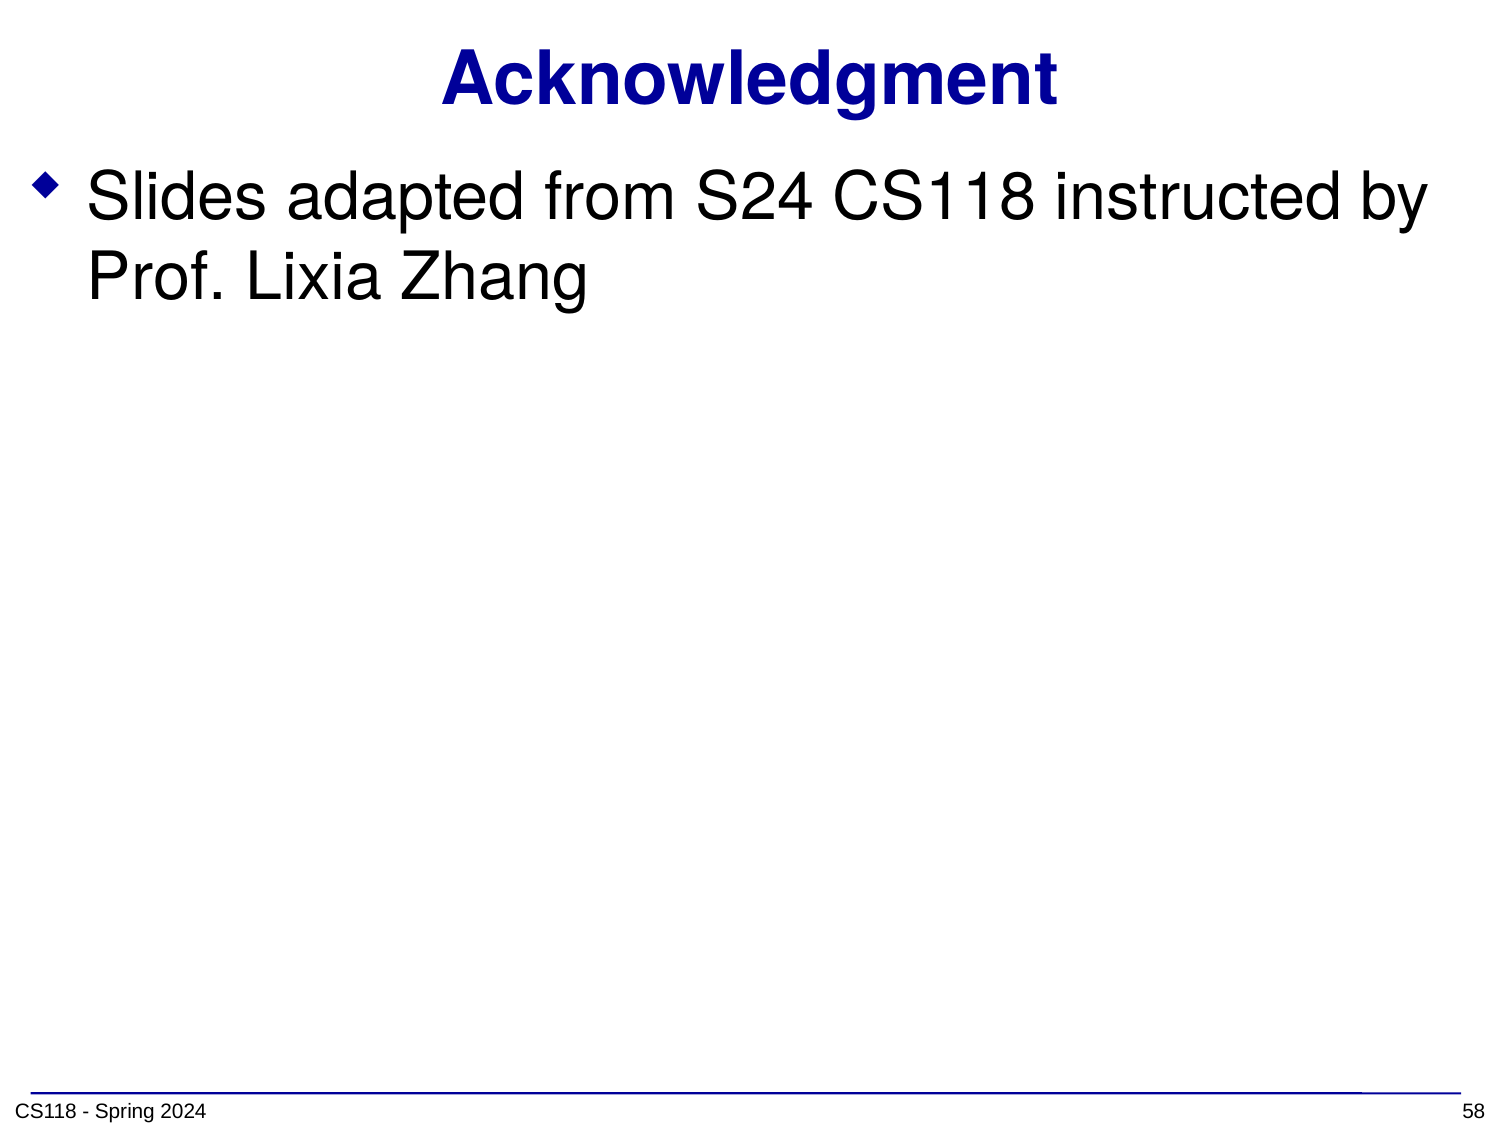

# Acknowledgment
Slides adapted from S24 CS118 instructed by Prof. Lixia Zhang
58
CS118 - Spring 2024